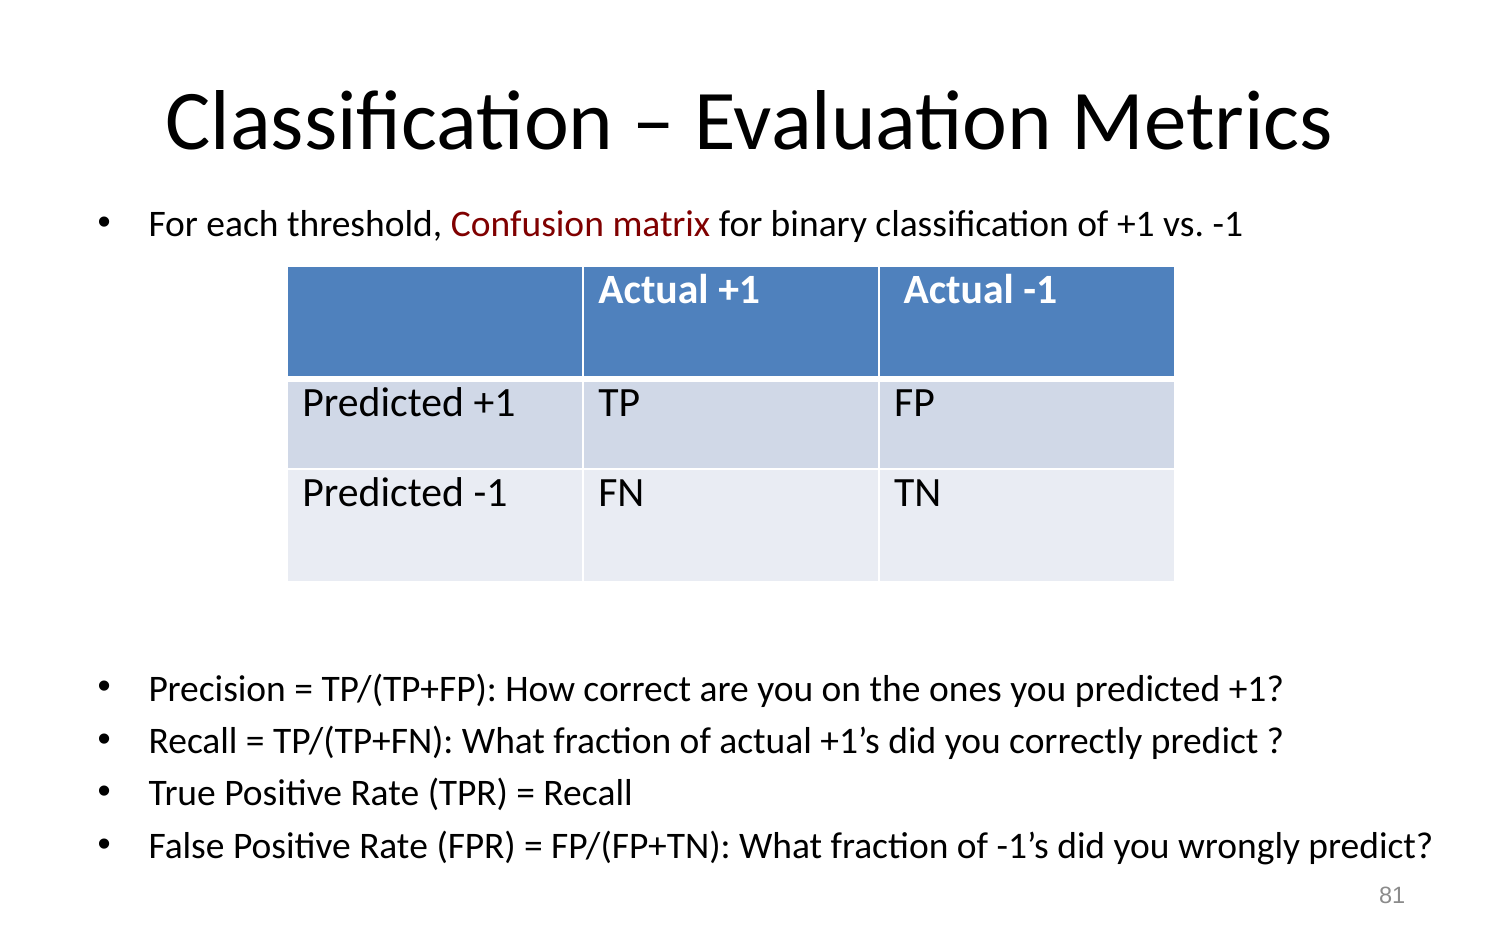

# Classification – Evaluation Metrics
For each threshold, Confusion matrix for binary classification of +1 vs. -1

Precision = TP/(TP+FP): How correct are you on the ones you predicted +1?
Recall = TP/(TP+FN): What fraction of actual +1’s did you correctly predict ?
True Positive Rate (TPR) = Recall
False Positive Rate (FPR) = FP/(FP+TN): What fraction of -1’s did you wrongly predict?

|  | Actual +1 | Actual -1 |
| --- | --- | --- |
| Predicted +1 | TP | FP |
| Predicted -1 | FN | TN |
81